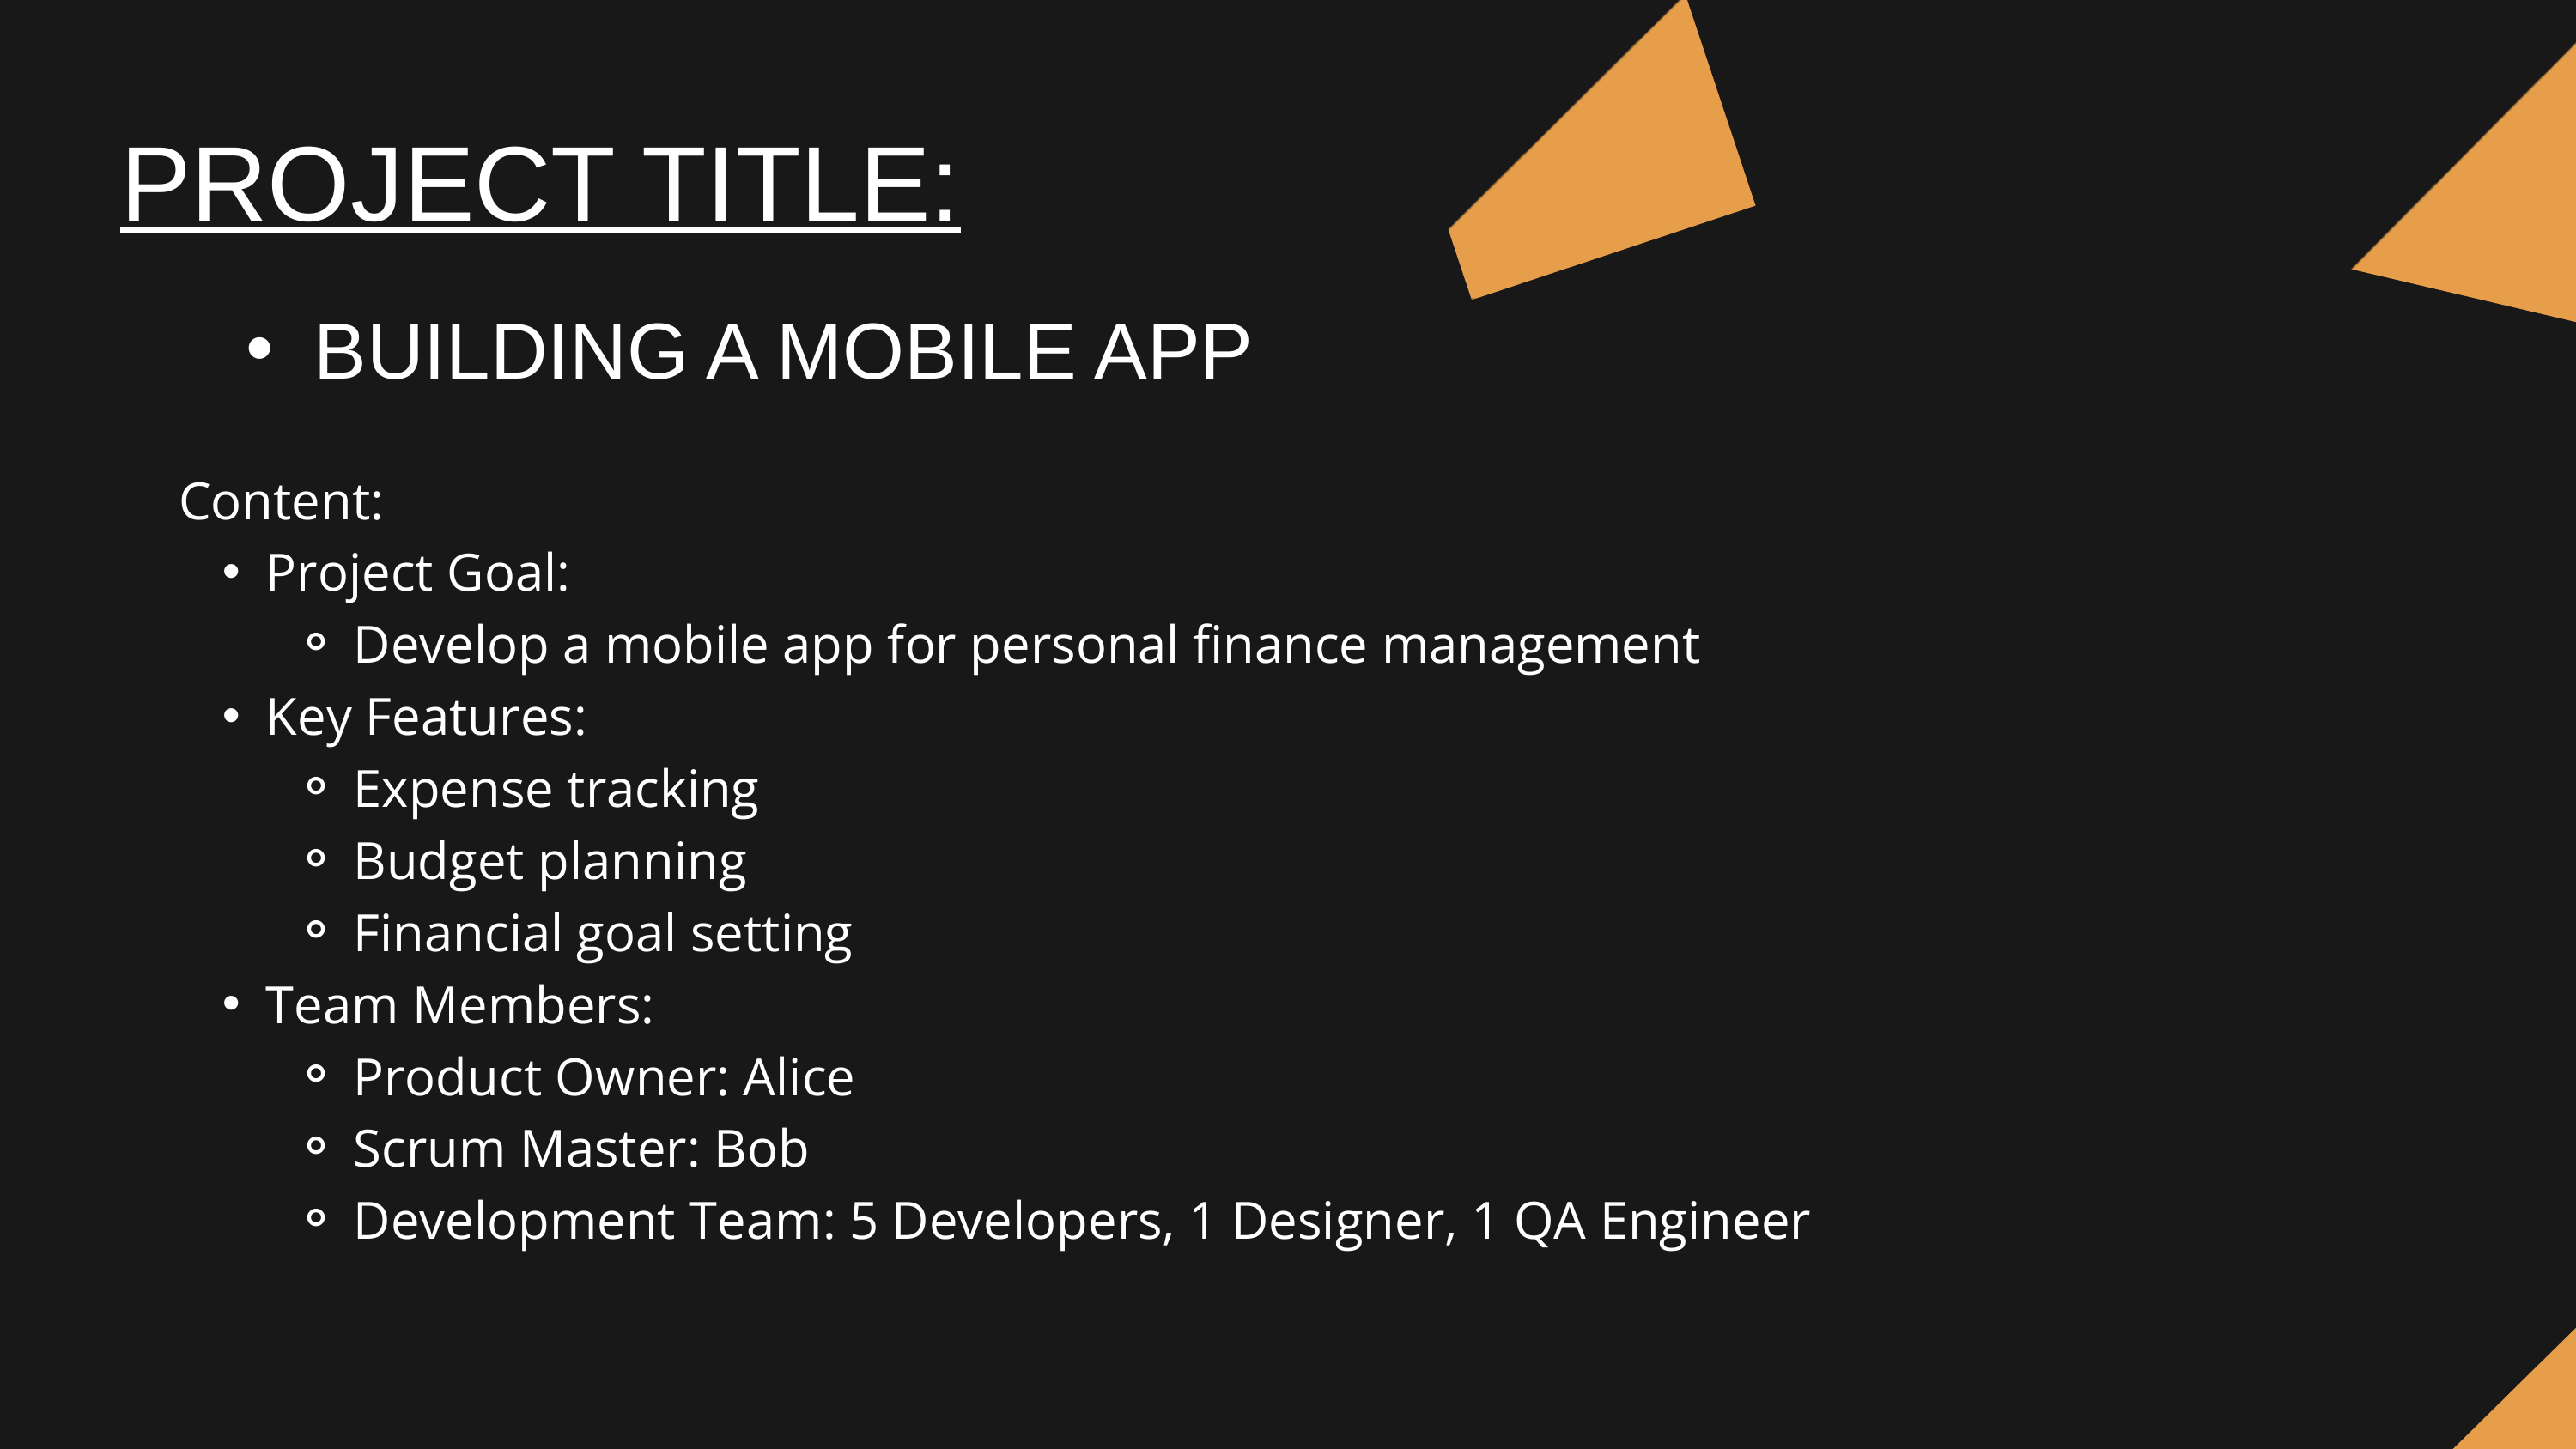

PROJECT TITLE:
BUILDING A MOBILE APP
Content:
Project Goal:
Develop a mobile app for personal finance management
Key Features:
Expense tracking
Budget planning
Financial goal setting
Team Members:
Product Owner: Alice
Scrum Master: Bob
Development Team: 5 Developers, 1 Designer, 1 QA Engineer